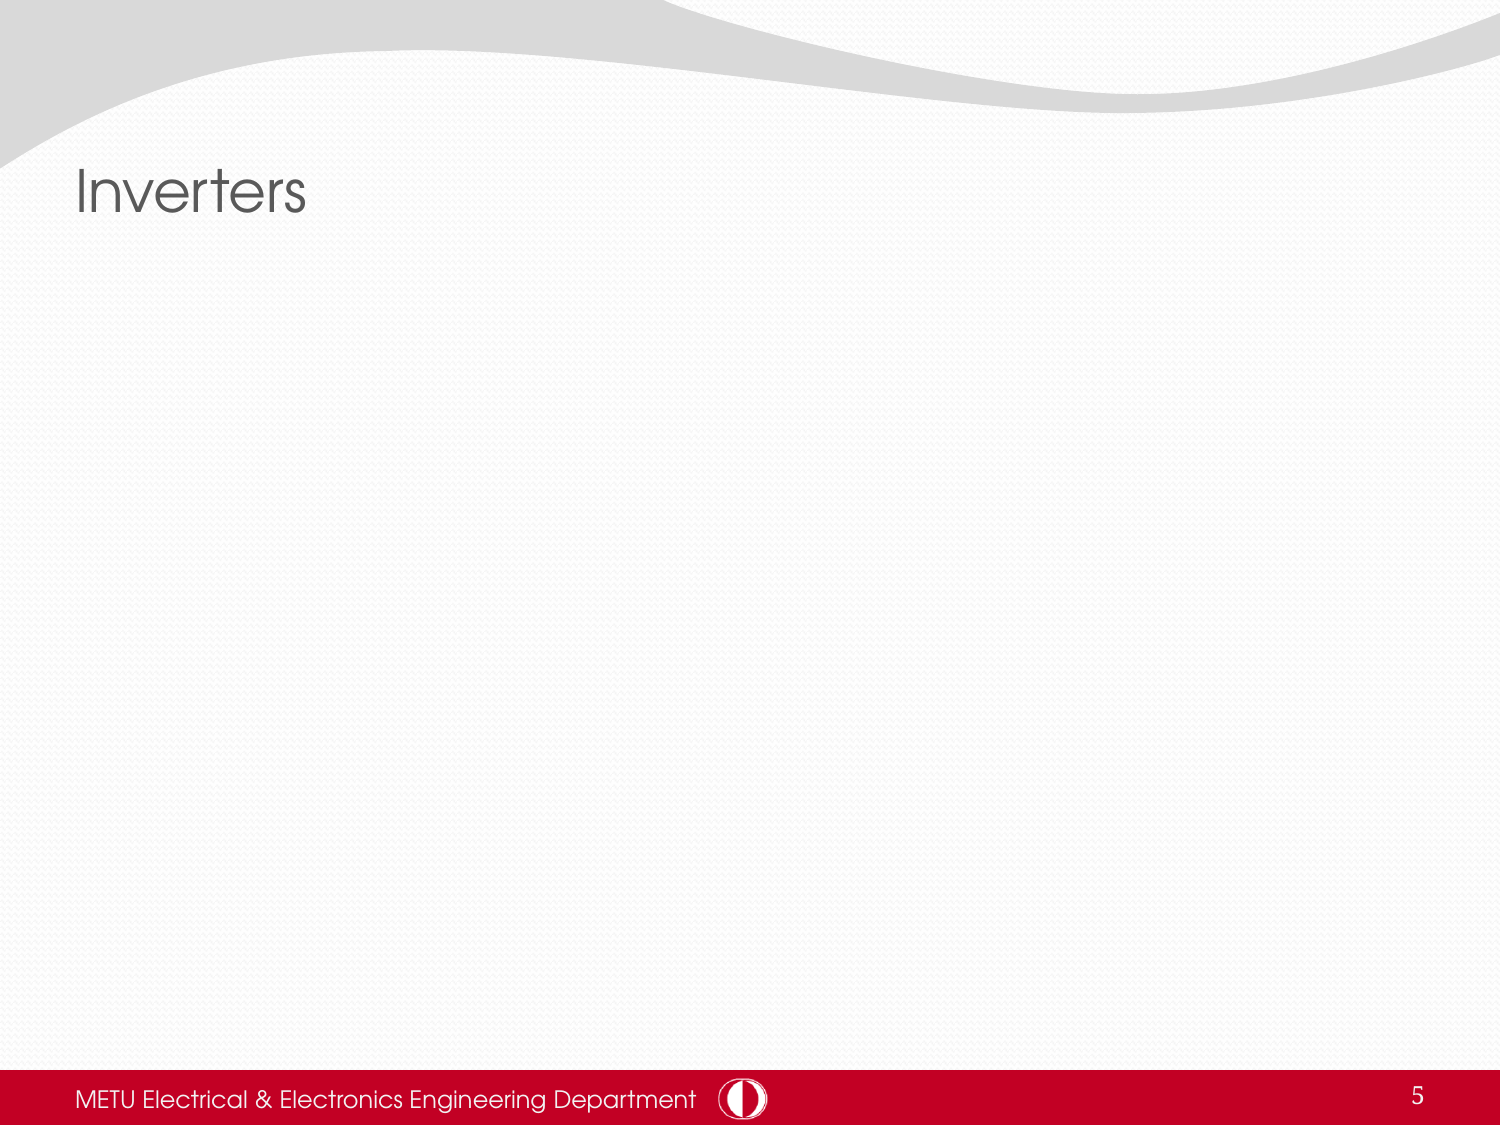

# Inverters

METU Electrical & Electronics Engineering Department
5